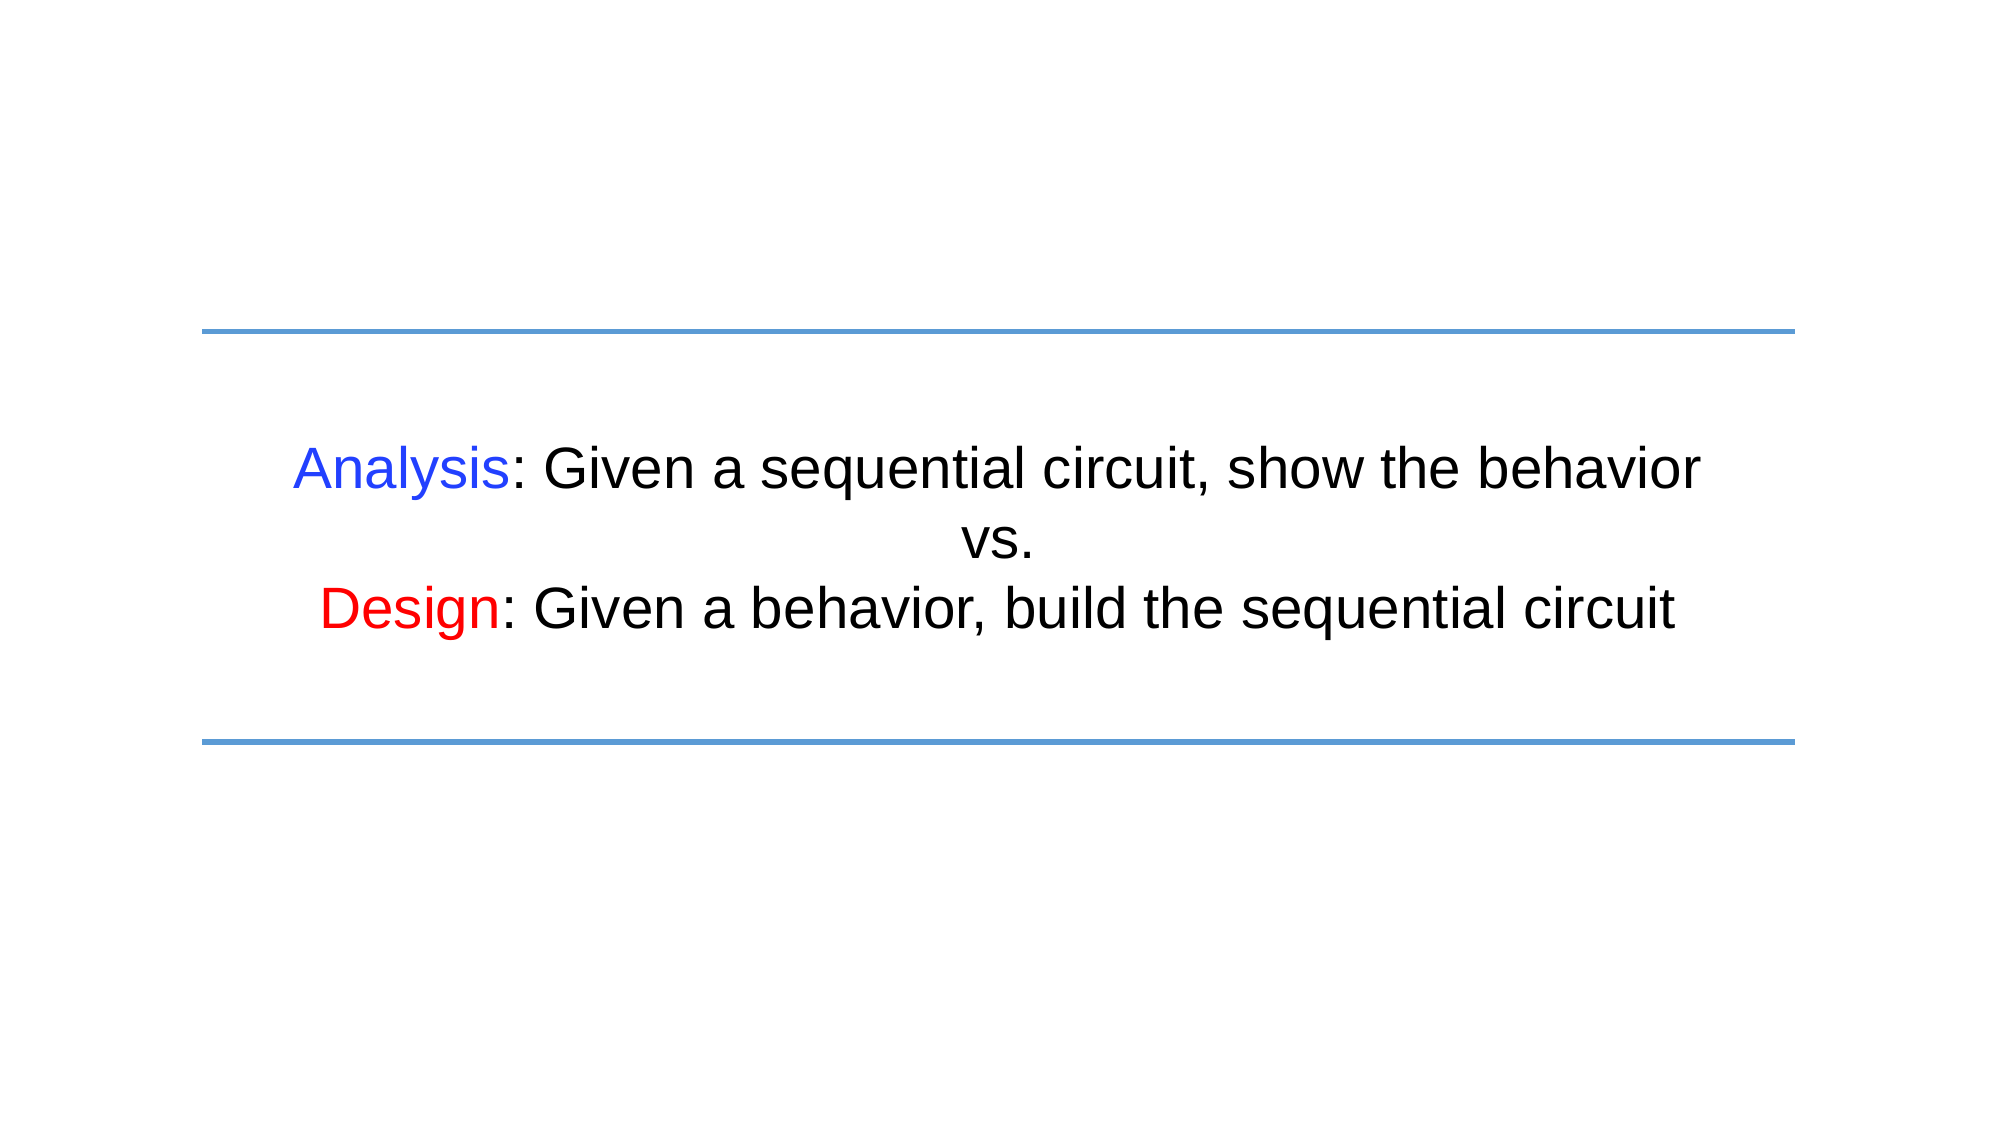

Analysis: Given a sequential circuit, show the behavior
vs.
Design: Given a behavior, build the sequential circuit